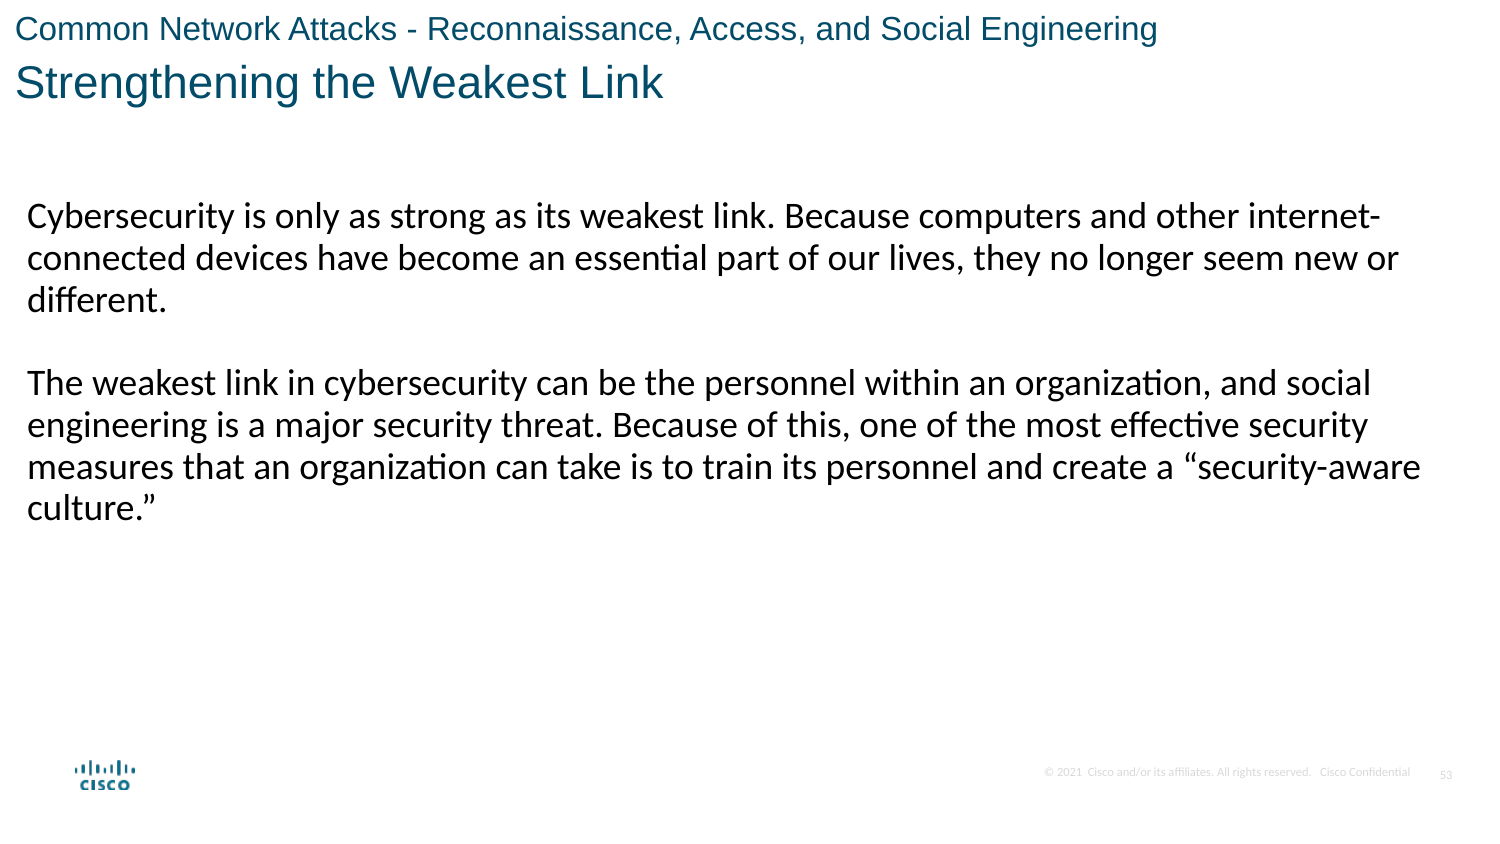

# Common Network Attacks - Reconnaissance, Access, and Social Engineering
Strengthening the Weakest Link
Cybersecurity is only as strong as its weakest link. Because computers and other internet-connected devices have become an essential part of our lives, they no longer seem new or different.

The weakest link in cybersecurity can be the personnel within an organization, and social engineering is a major security threat. Because of this, one of the most effective security measures that an organization can take is to train its personnel and create a “security-aware culture.”
53